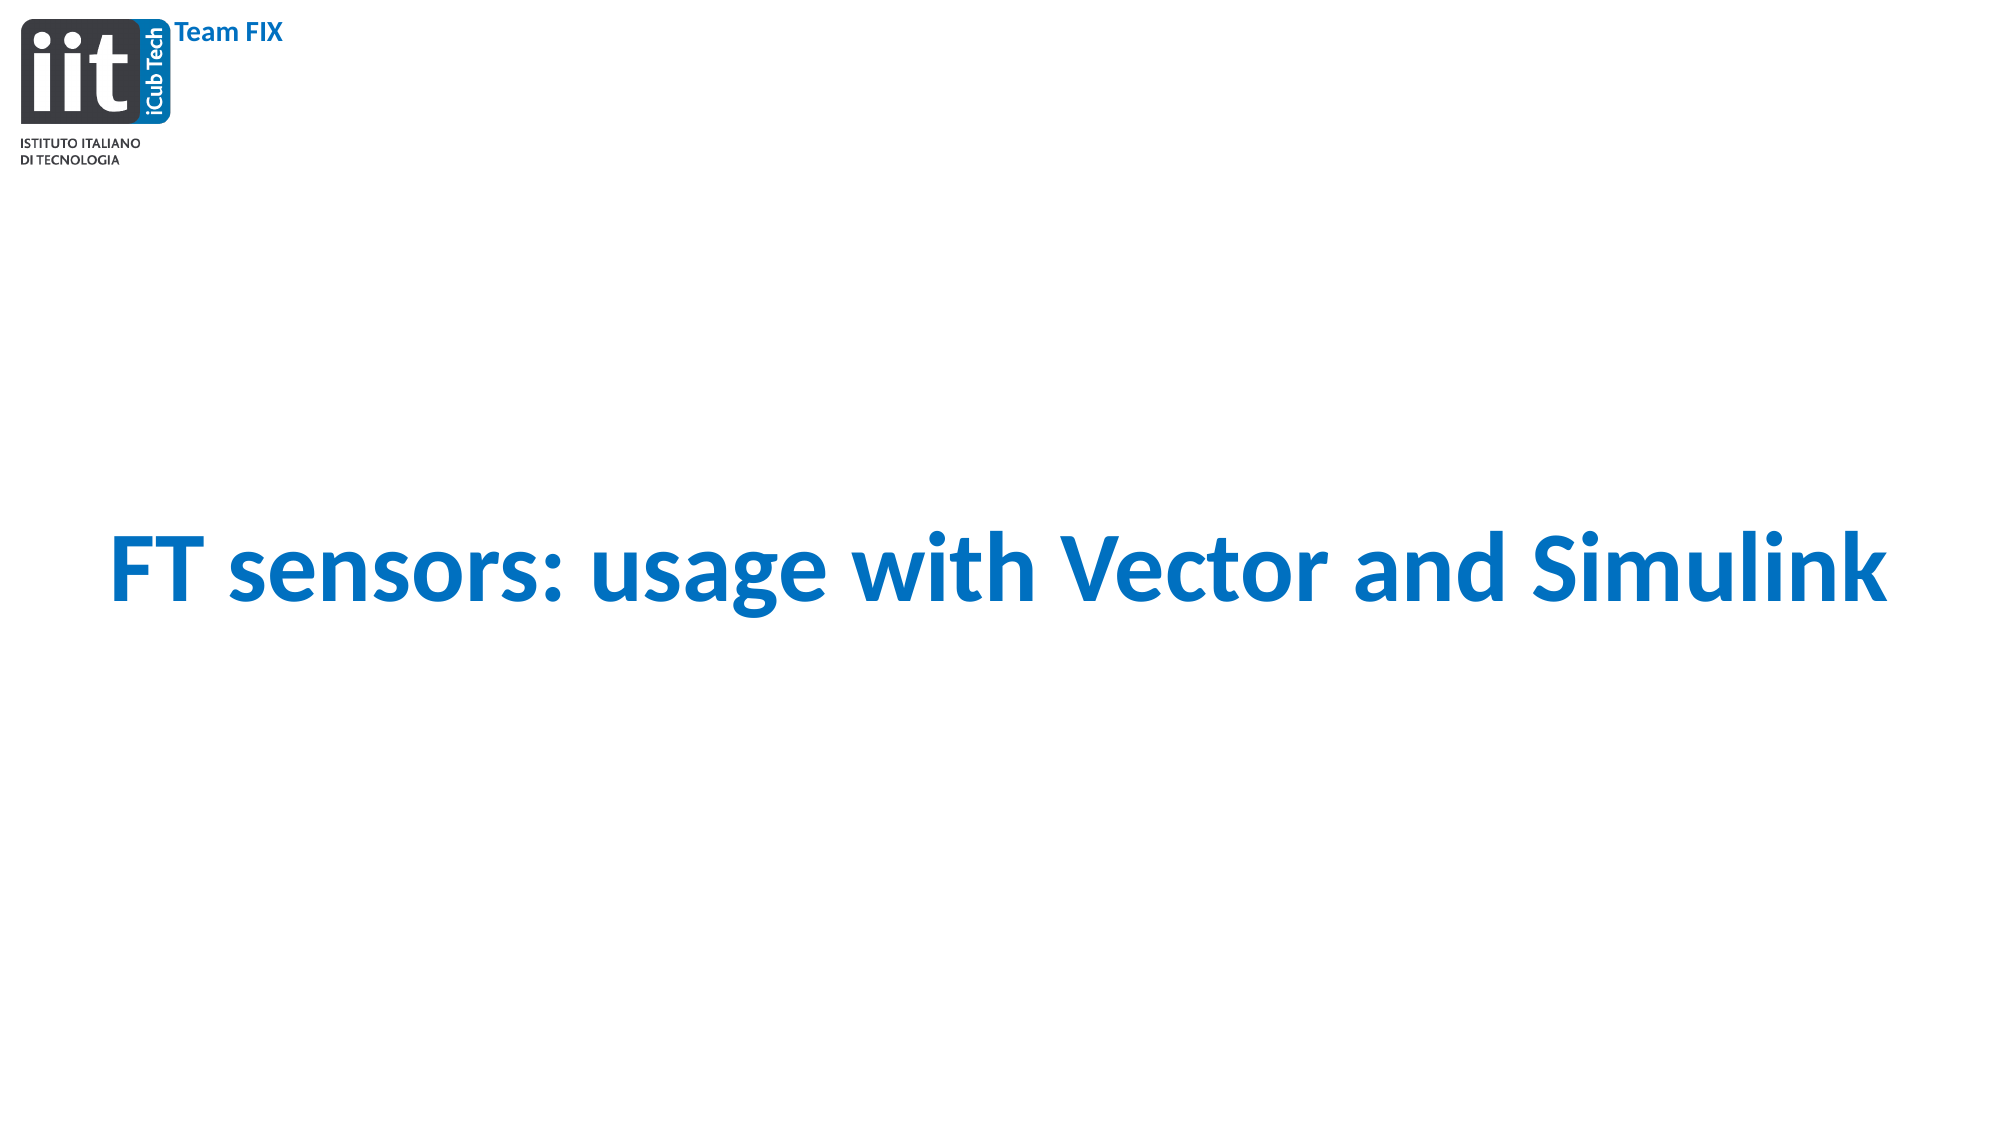

FT sensors: usage with Vector and Simulink